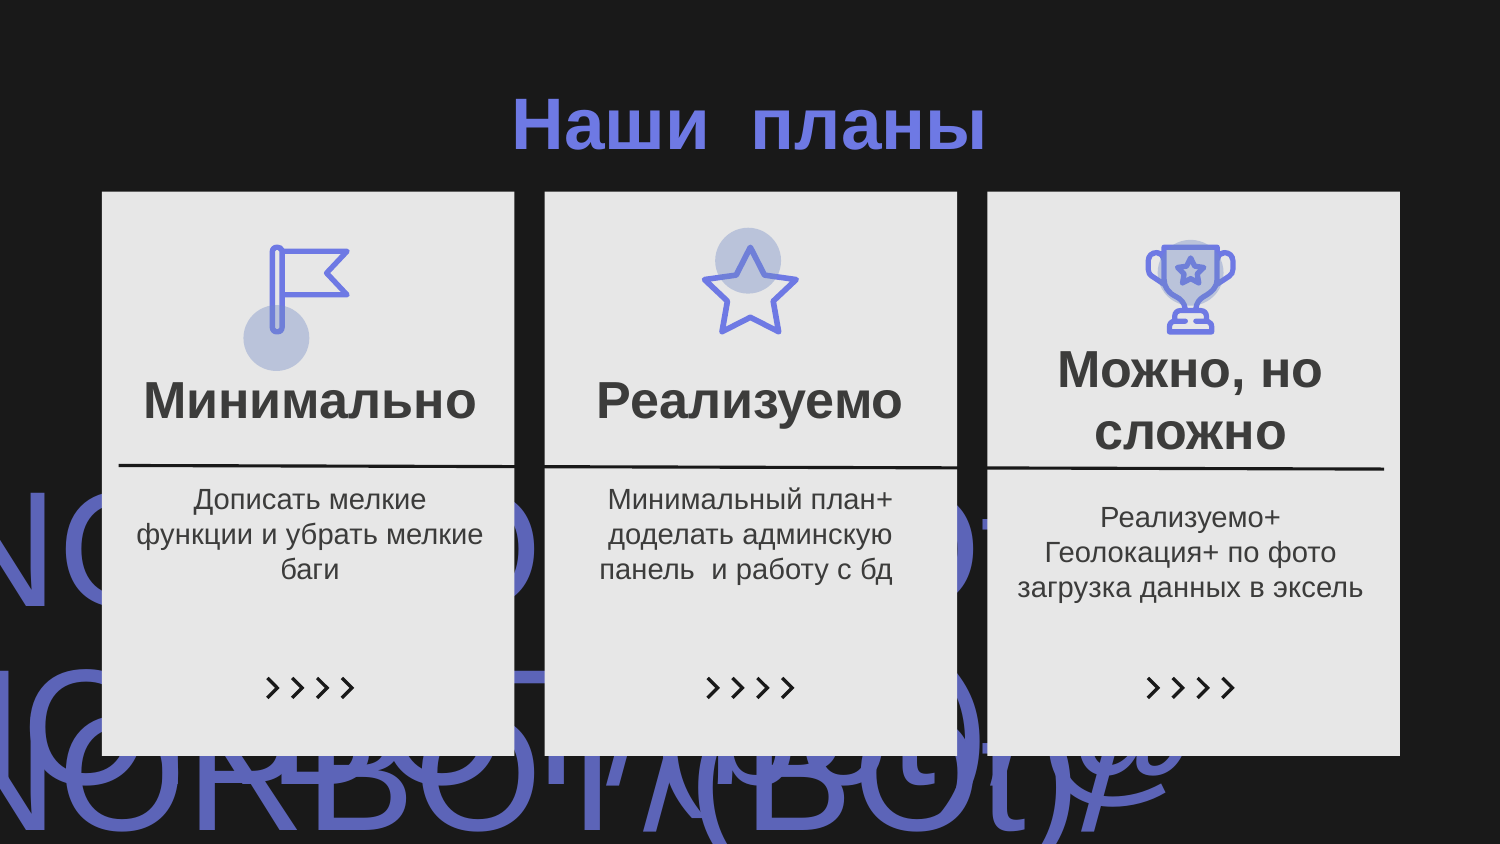

Наши  планы

# Минимально
Реализуемо
Можно, но сложно
Реализуемо+ Геолокация+ по фото загрузка данных в эксель
Дописать мелкие функции и убрать мелкие баги
Минимальный план+ доделать админскую панель  и работу с бд